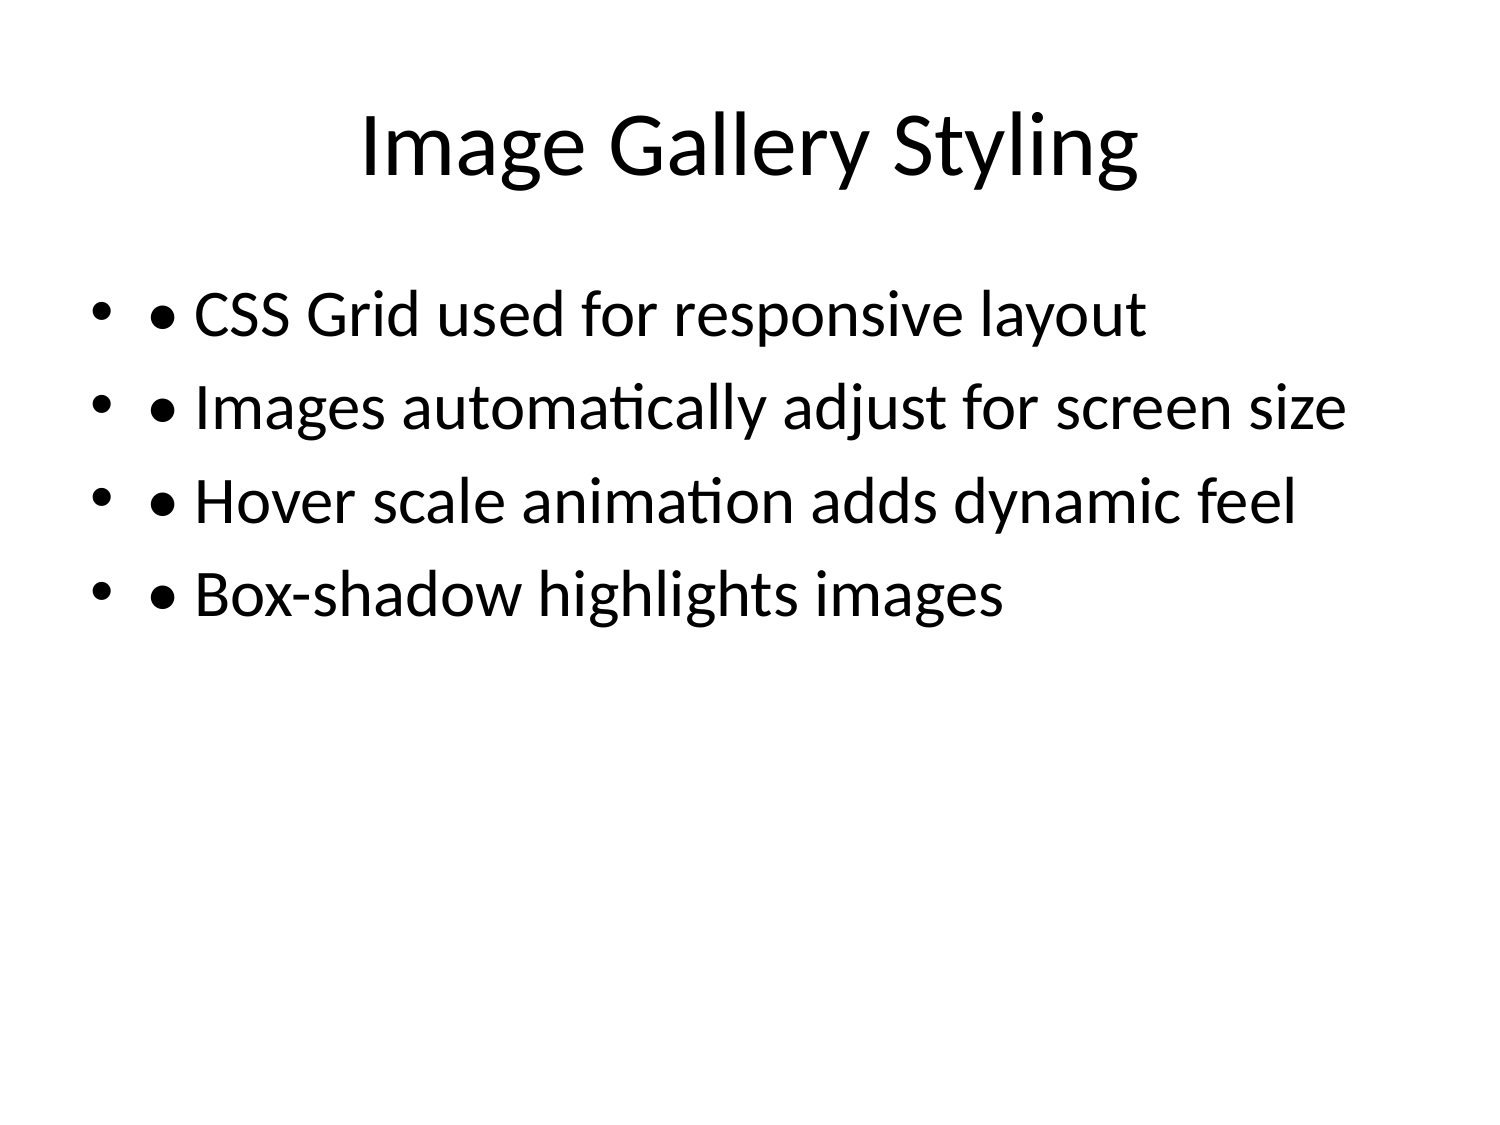

# Image Gallery Styling
• CSS Grid used for responsive layout
• Images automatically adjust for screen size
• Hover scale animation adds dynamic feel
• Box-shadow highlights images